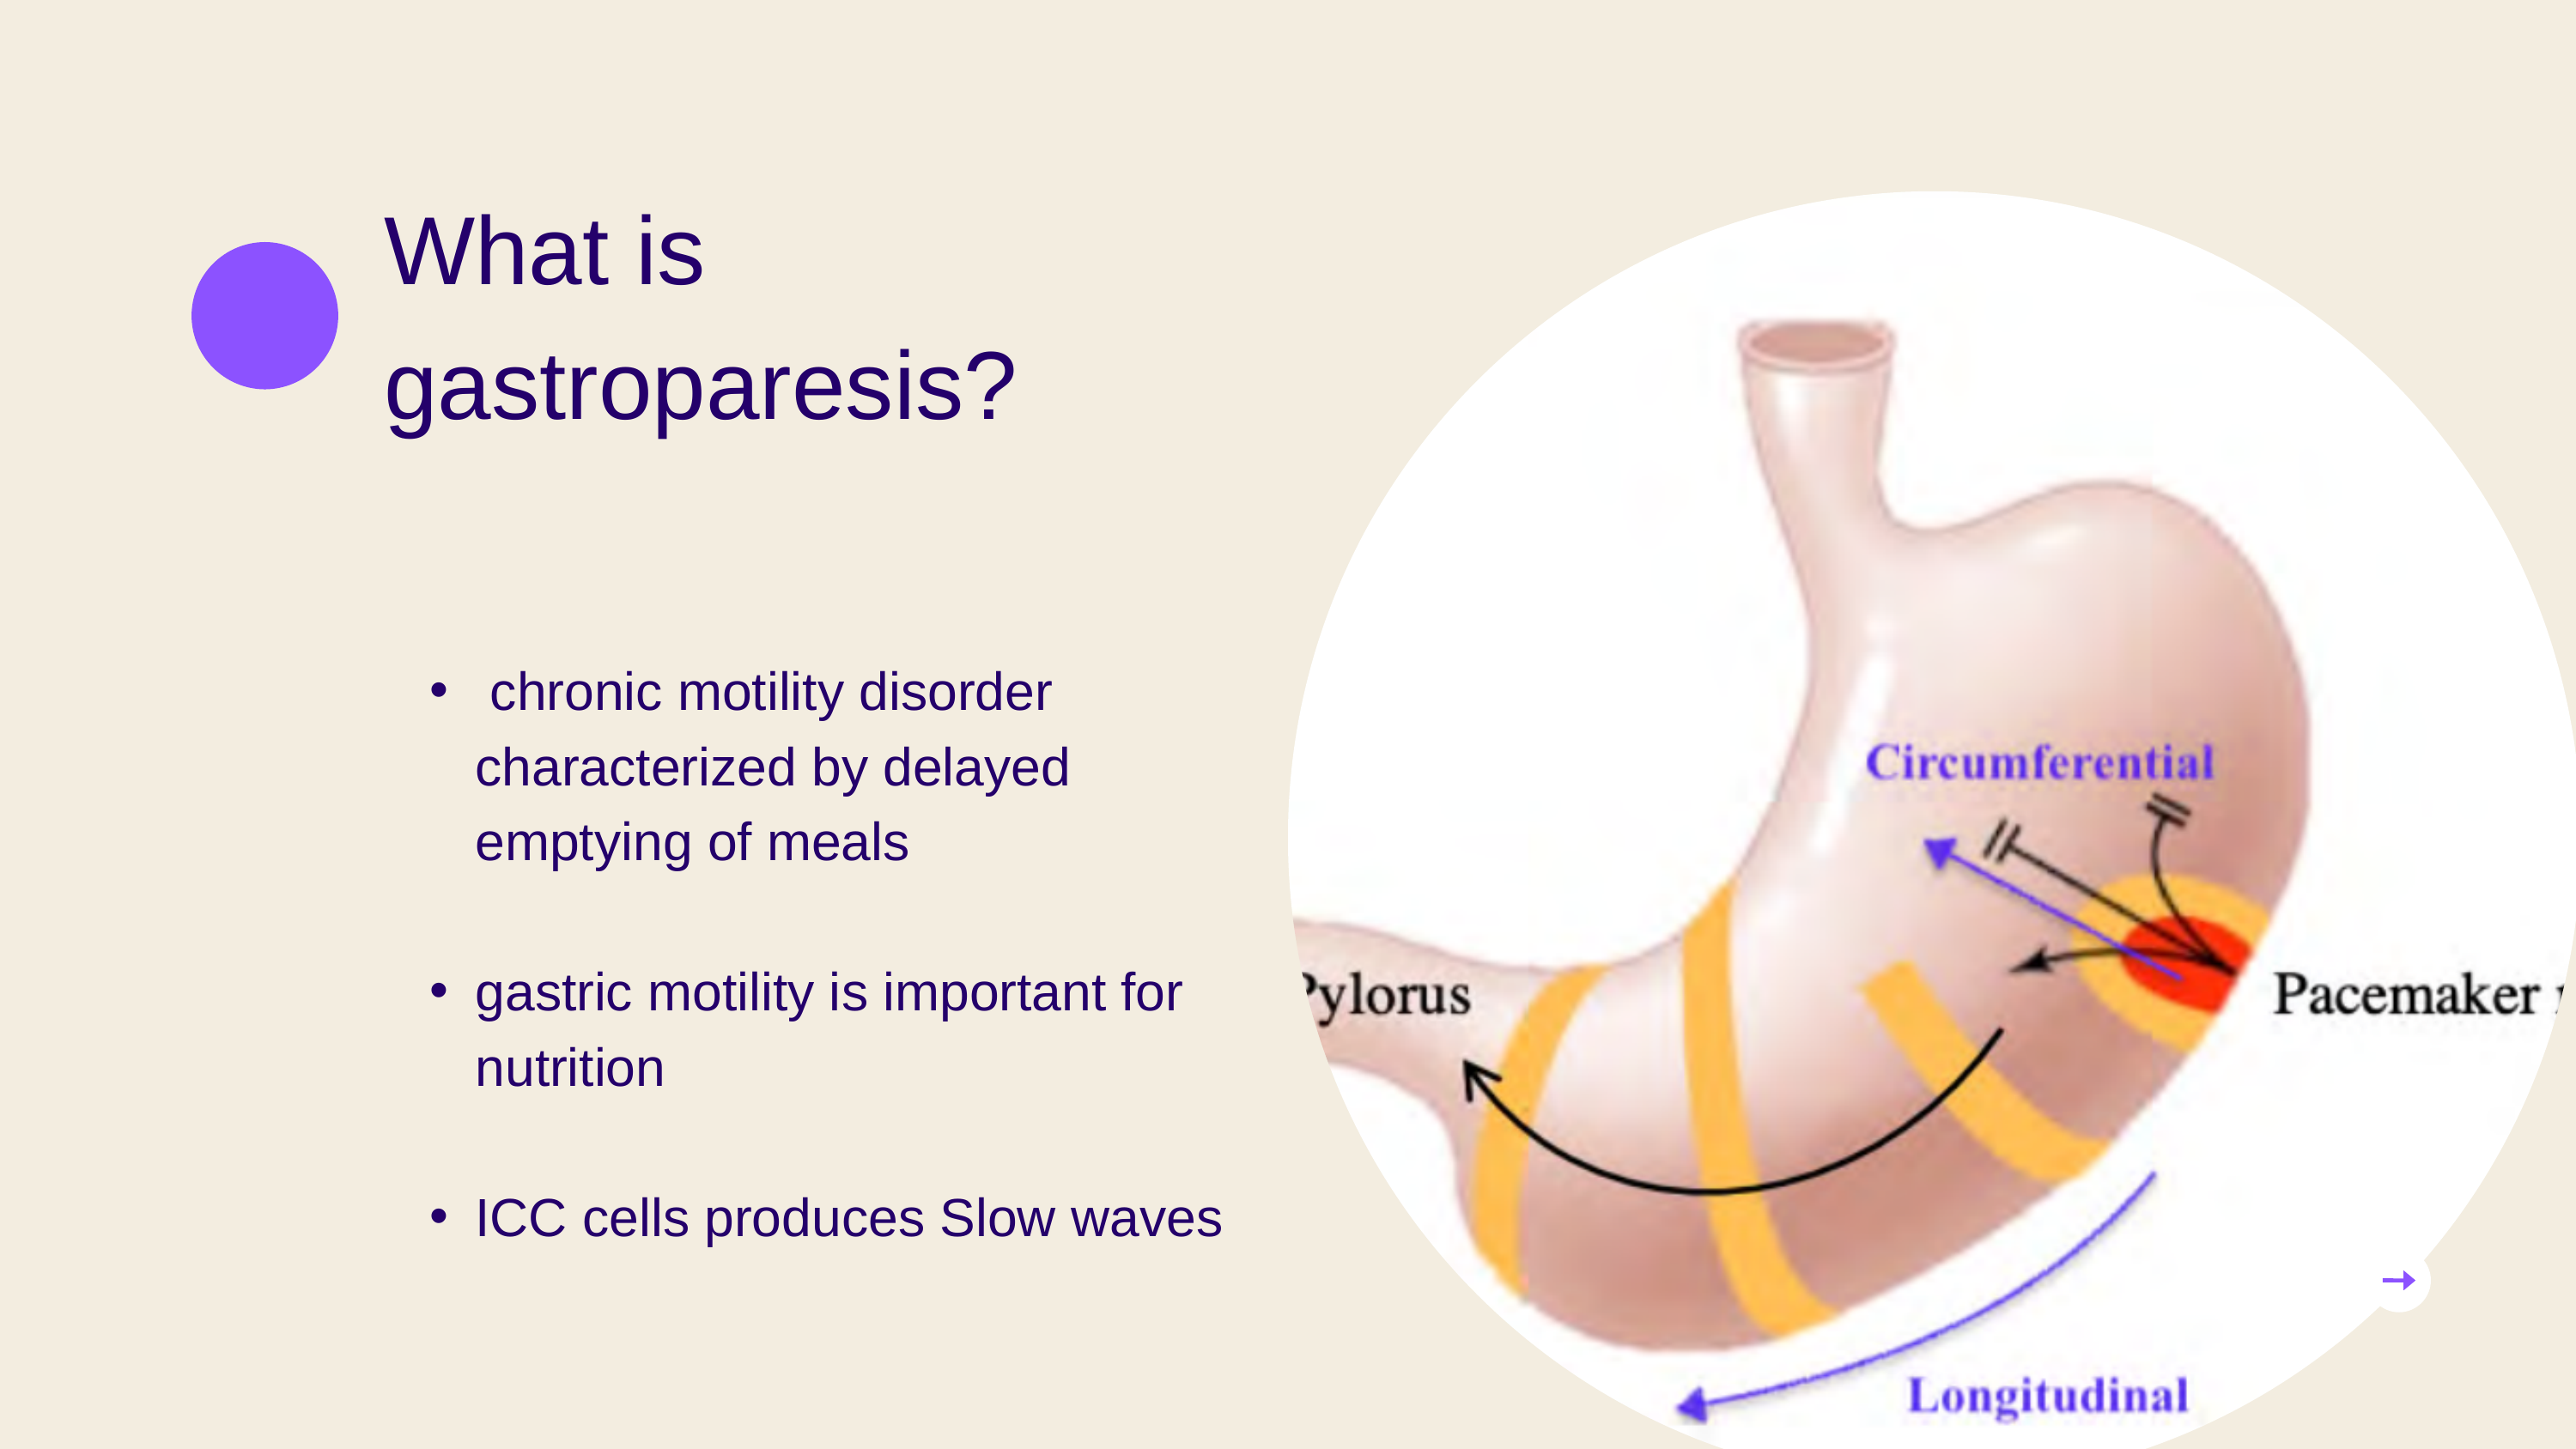

What is gastroparesis?

 chronic motility disorder characterized by delayed emptying of meals

gastric motility is important for nutrition

ICC cells produces Slow waves